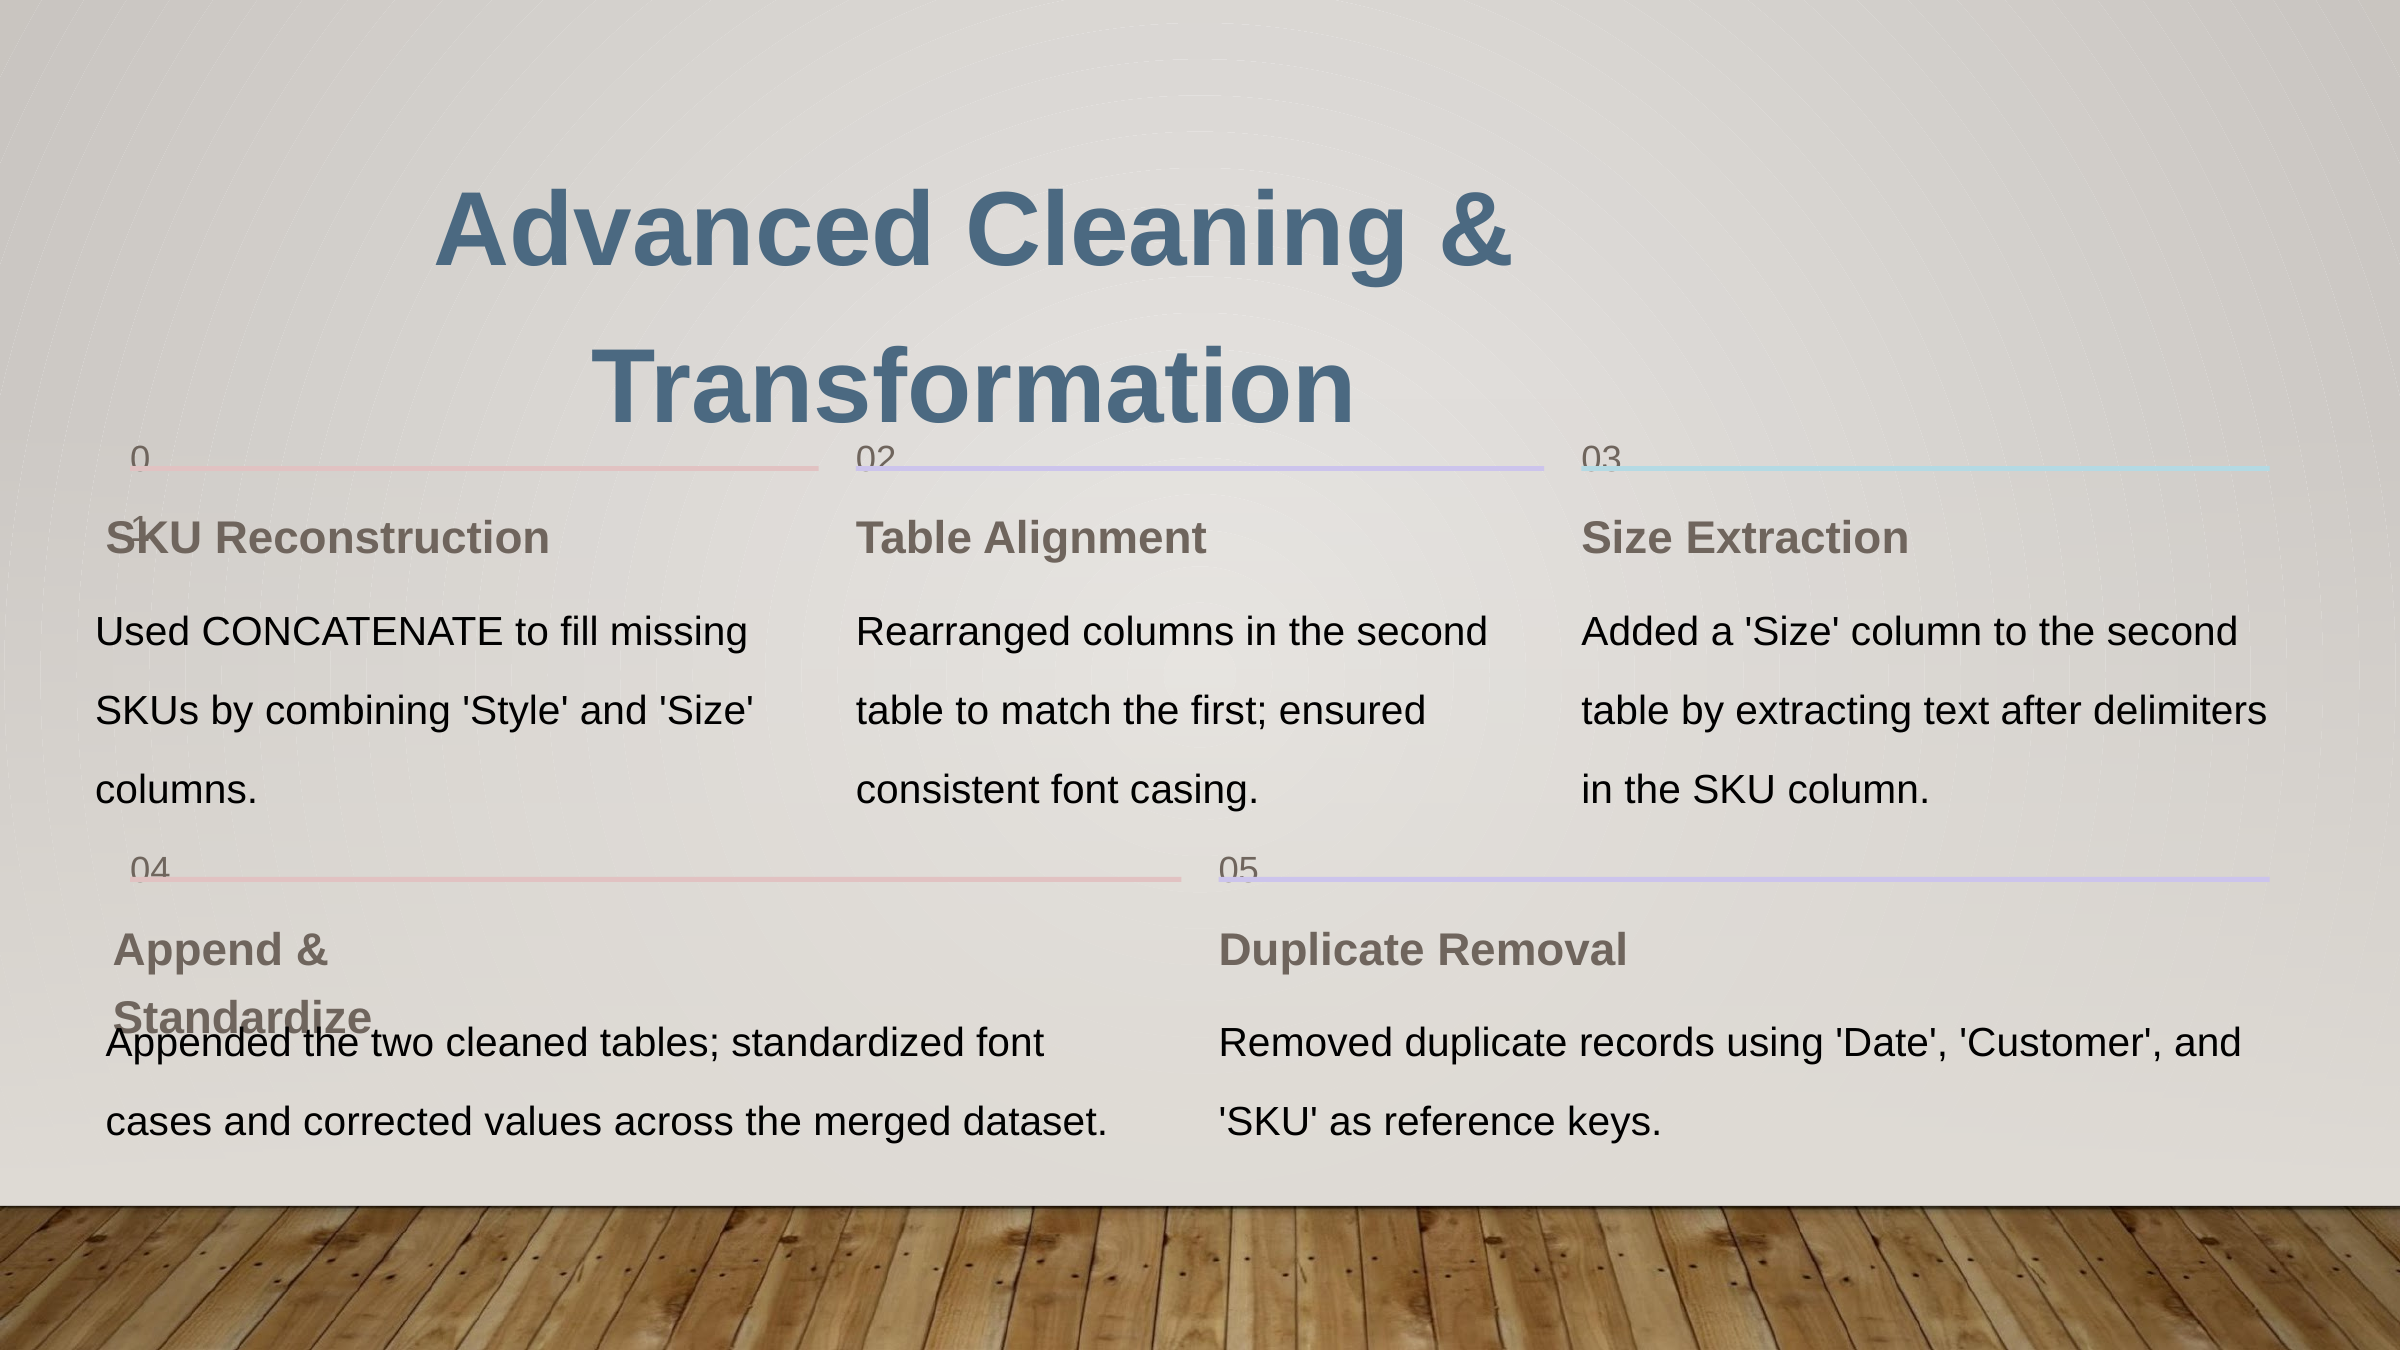

Advanced Cleaning & Transformation
01
02
03

SKU Reconstruction
Table Alignment
Size Extraction
Used CONCATENATE to fill missing SKUs by combining 'Style' and 'Size' columns.
Rearranged columns in the second table to match the first; ensured consistent font casing.
Added a 'Size' column to the second table by extracting text after delimiters in the SKU column.
04
05

Append & Standardize
Duplicate Removal
Appended the two cleaned tables; standardized font cases and corrected values across the merged dataset.
Removed duplicate records using 'Date', 'Customer', and 'SKU' as reference keys.